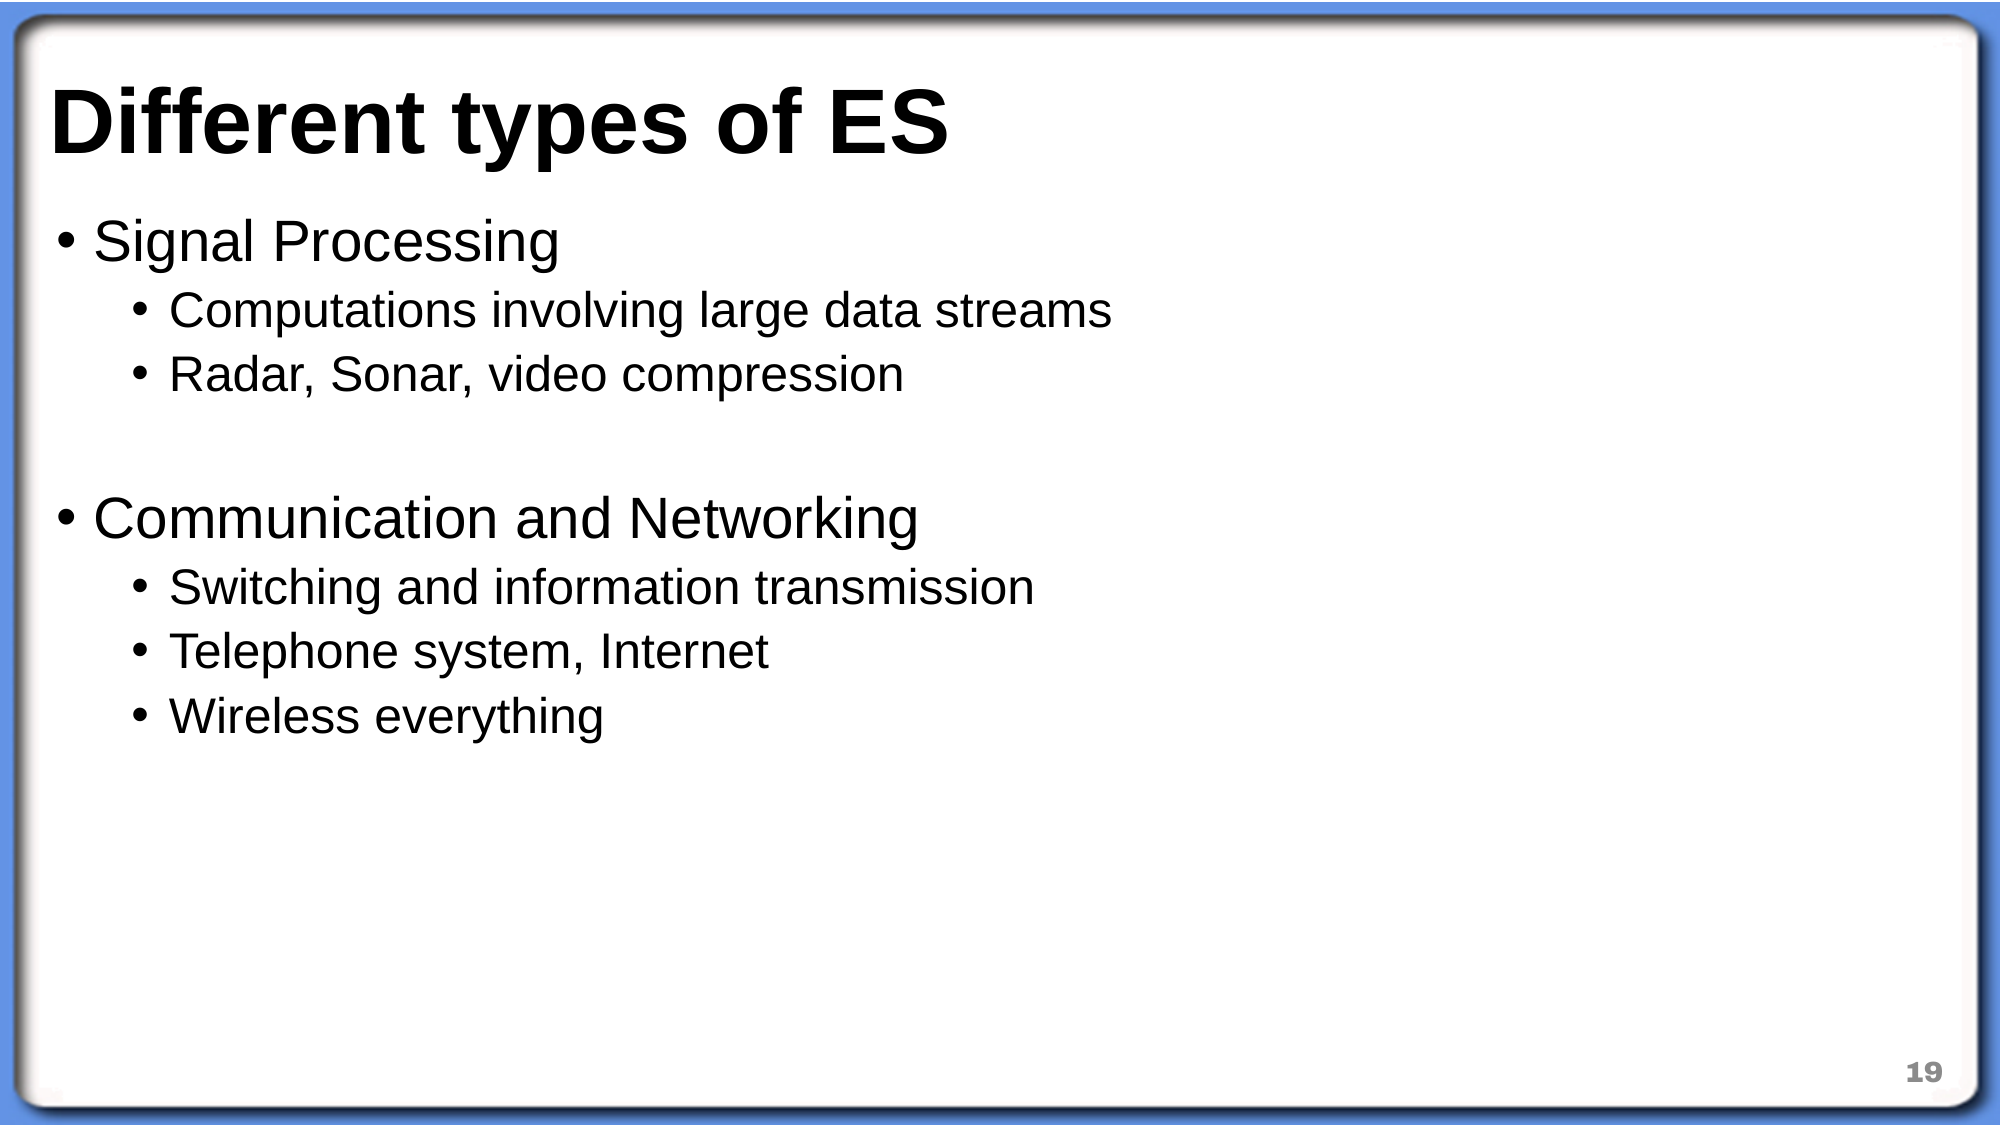

# Different types of ES
Signal Processing
Computations involving large data streams
Radar, Sonar, video compression

Communication and Networking
Switching and information transmission
Telephone system, Internet
Wireless everything
19